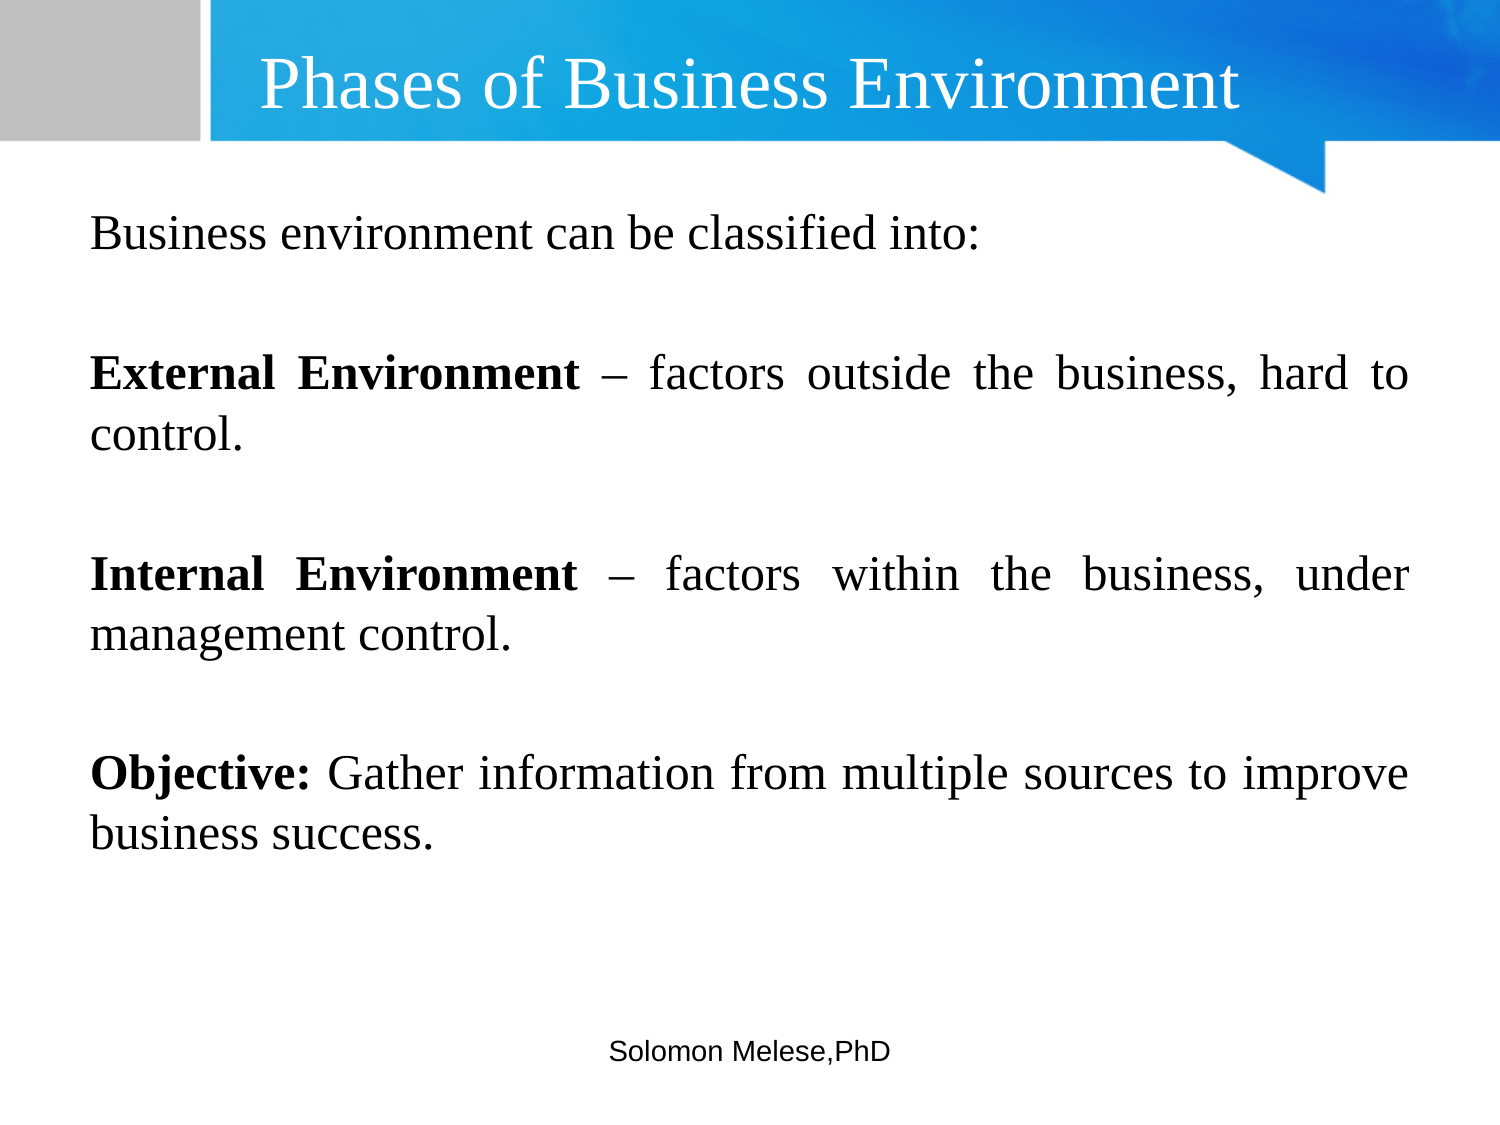

# Phases of Business Environment
Business environment can be classified into:

External Environment – factors outside the business, hard to control.

Internal Environment – factors within the business, under management control.

Objective: Gather information from multiple sources to improve business success.
Solomon Melese,PhD
28